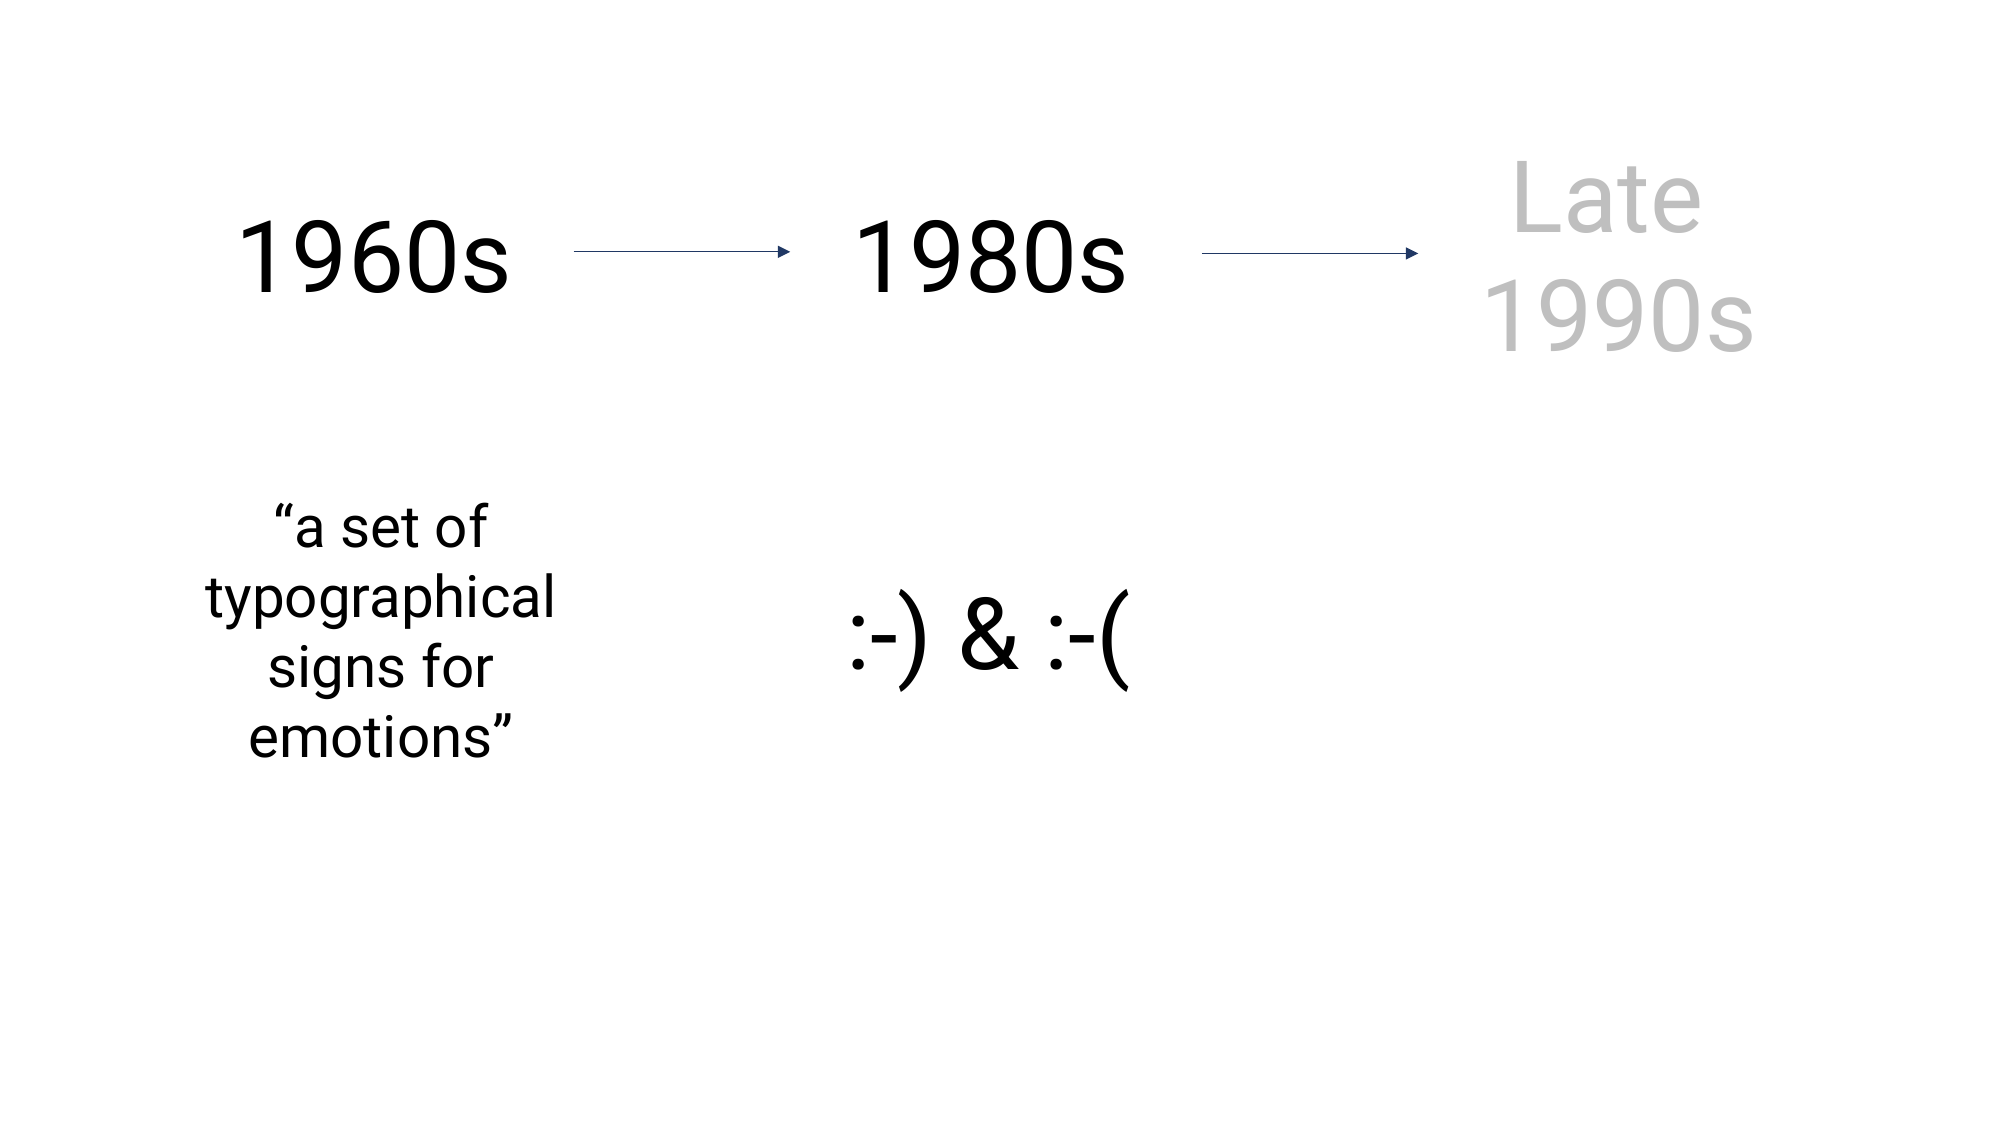

Late
1990s
1980s
1960s
“a set of typographical signs for emotions”
:-) & :-(